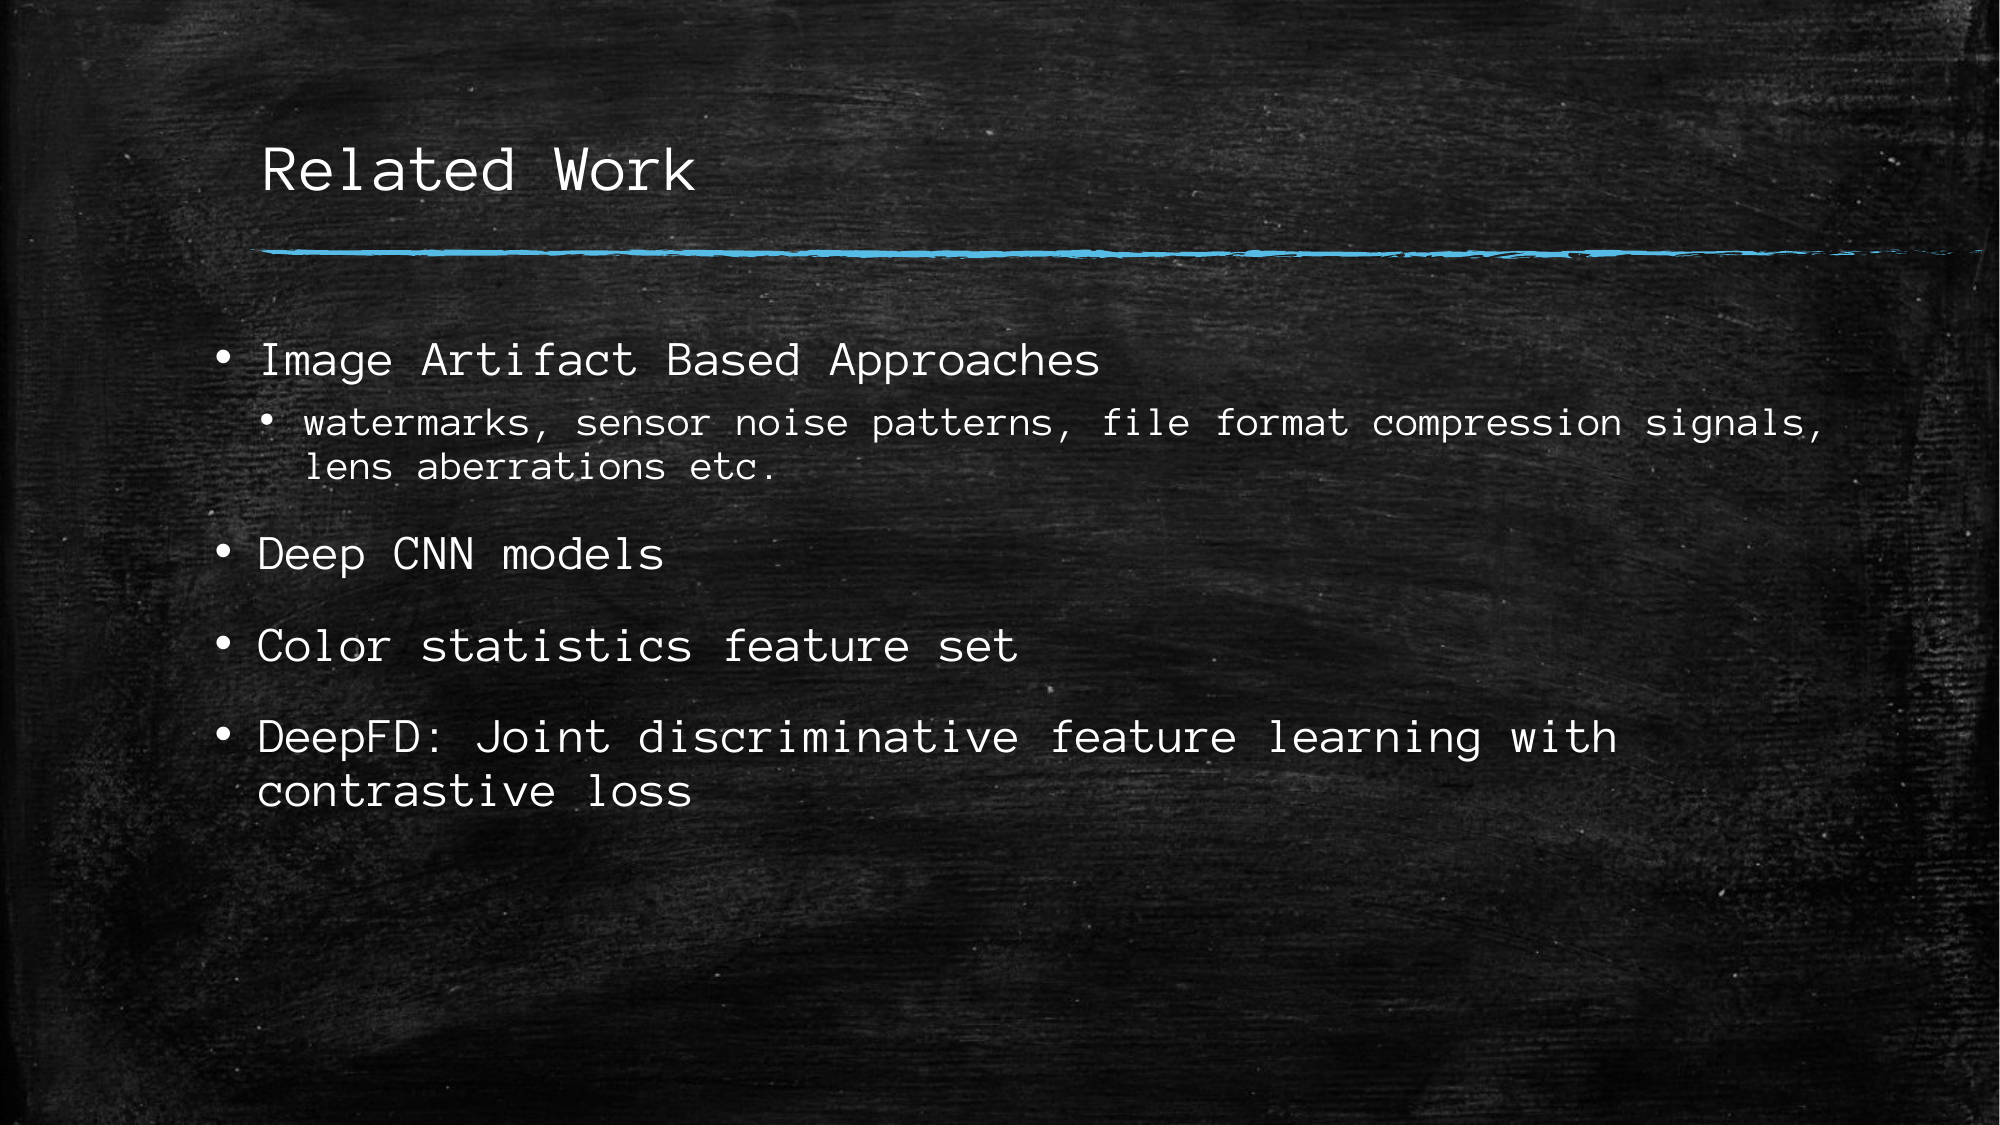

# Related Work
Image Artifact Based Approaches
watermarks, sensor noise patterns, file format compression signals, lens aberrations etc.
Deep CNN models
Color statistics feature set
DeepFD: Joint discriminative feature learning with contrastive loss